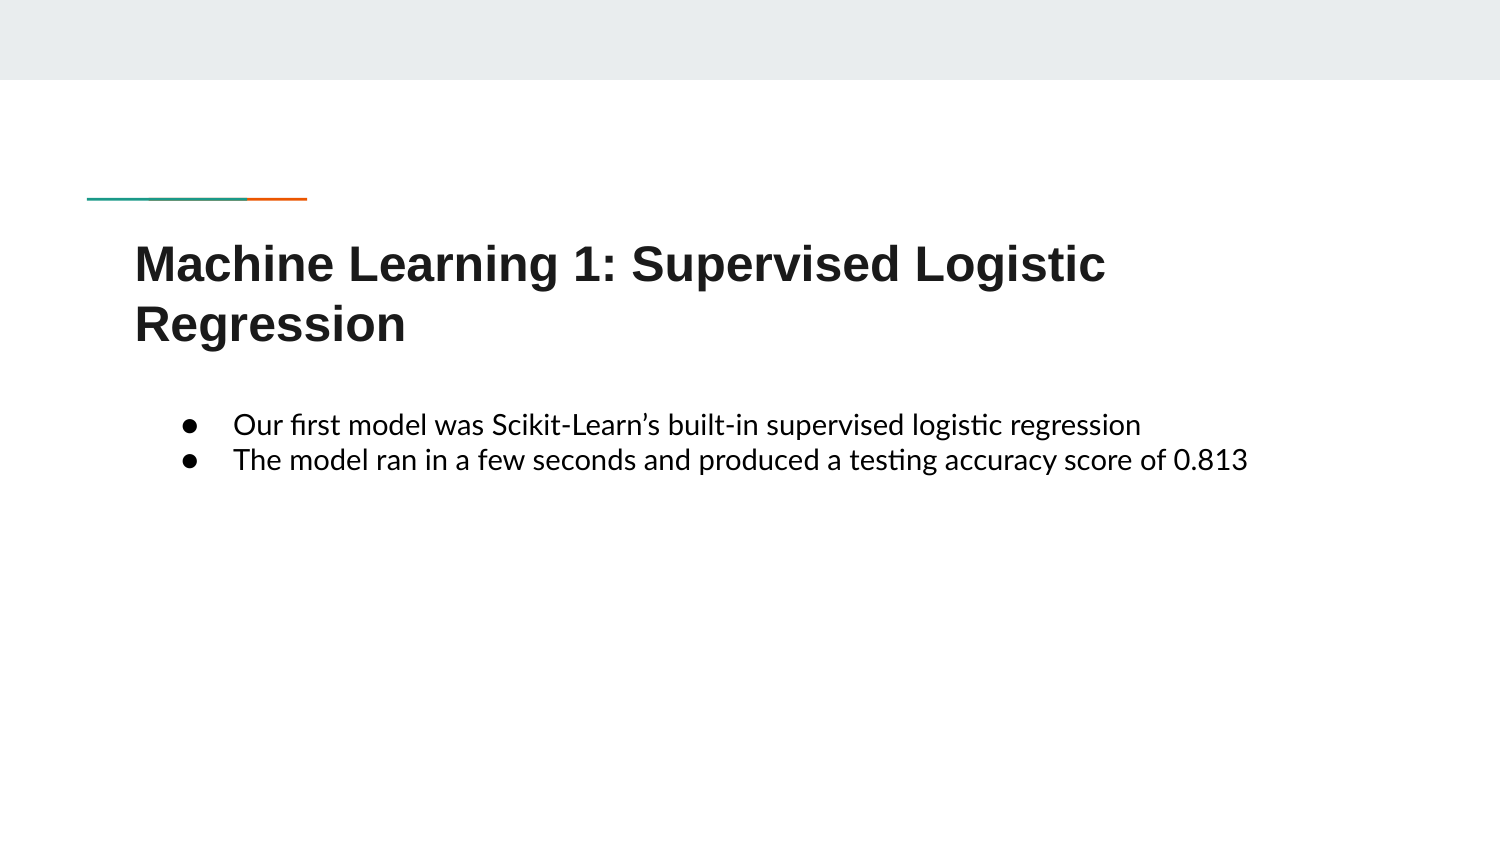

# Machine Learning 1: Supervised Logistic Regression

Our first model was Scikit-Learn’s built-in supervised logistic regression
The model ran in a few seconds and produced a testing accuracy score of 0.813